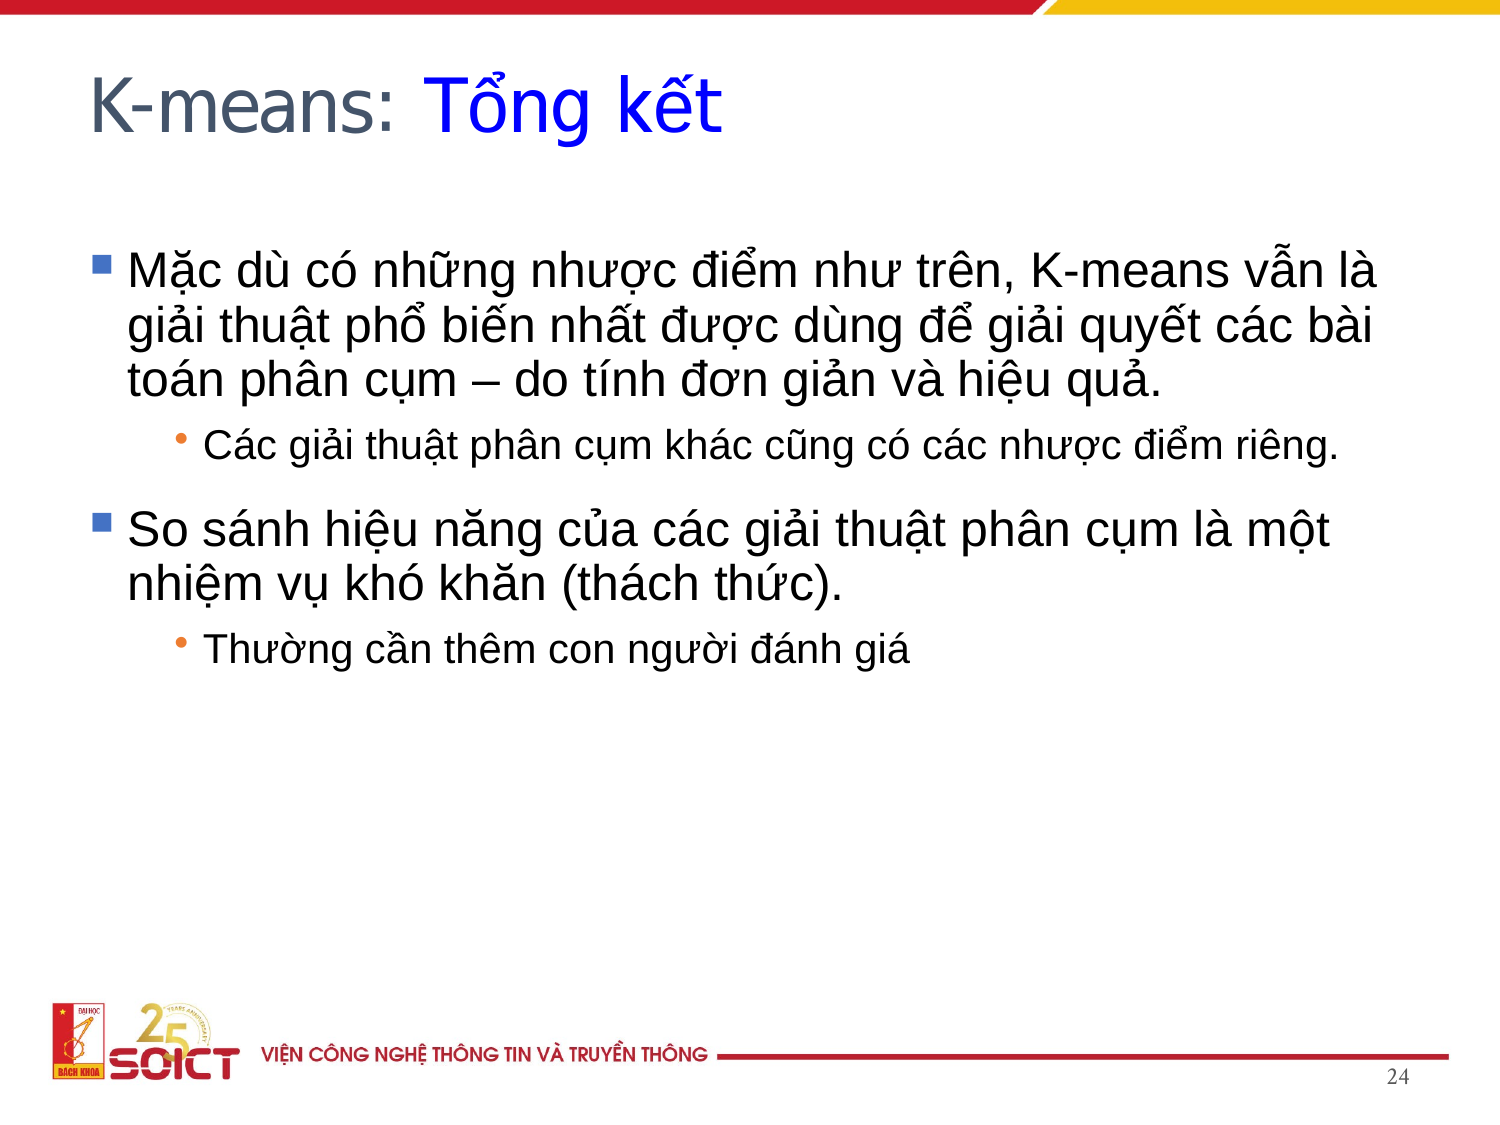

K-means: Tổng kết
Mặc dù có những nhược điểm như trên, K-means vẫn là giải thuật phổ biến nhất được dùng để giải quyết các bài toán phân cụm – do tính đơn giản và hiệu quả.
Các giải thuật phân cụm khác cũng có các nhược điểm riêng.
So sánh hiệu năng của các giải thuật phân cụm là một nhiệm vụ khó khăn (thách thức).
Thường cần thêm con người đánh giá
24